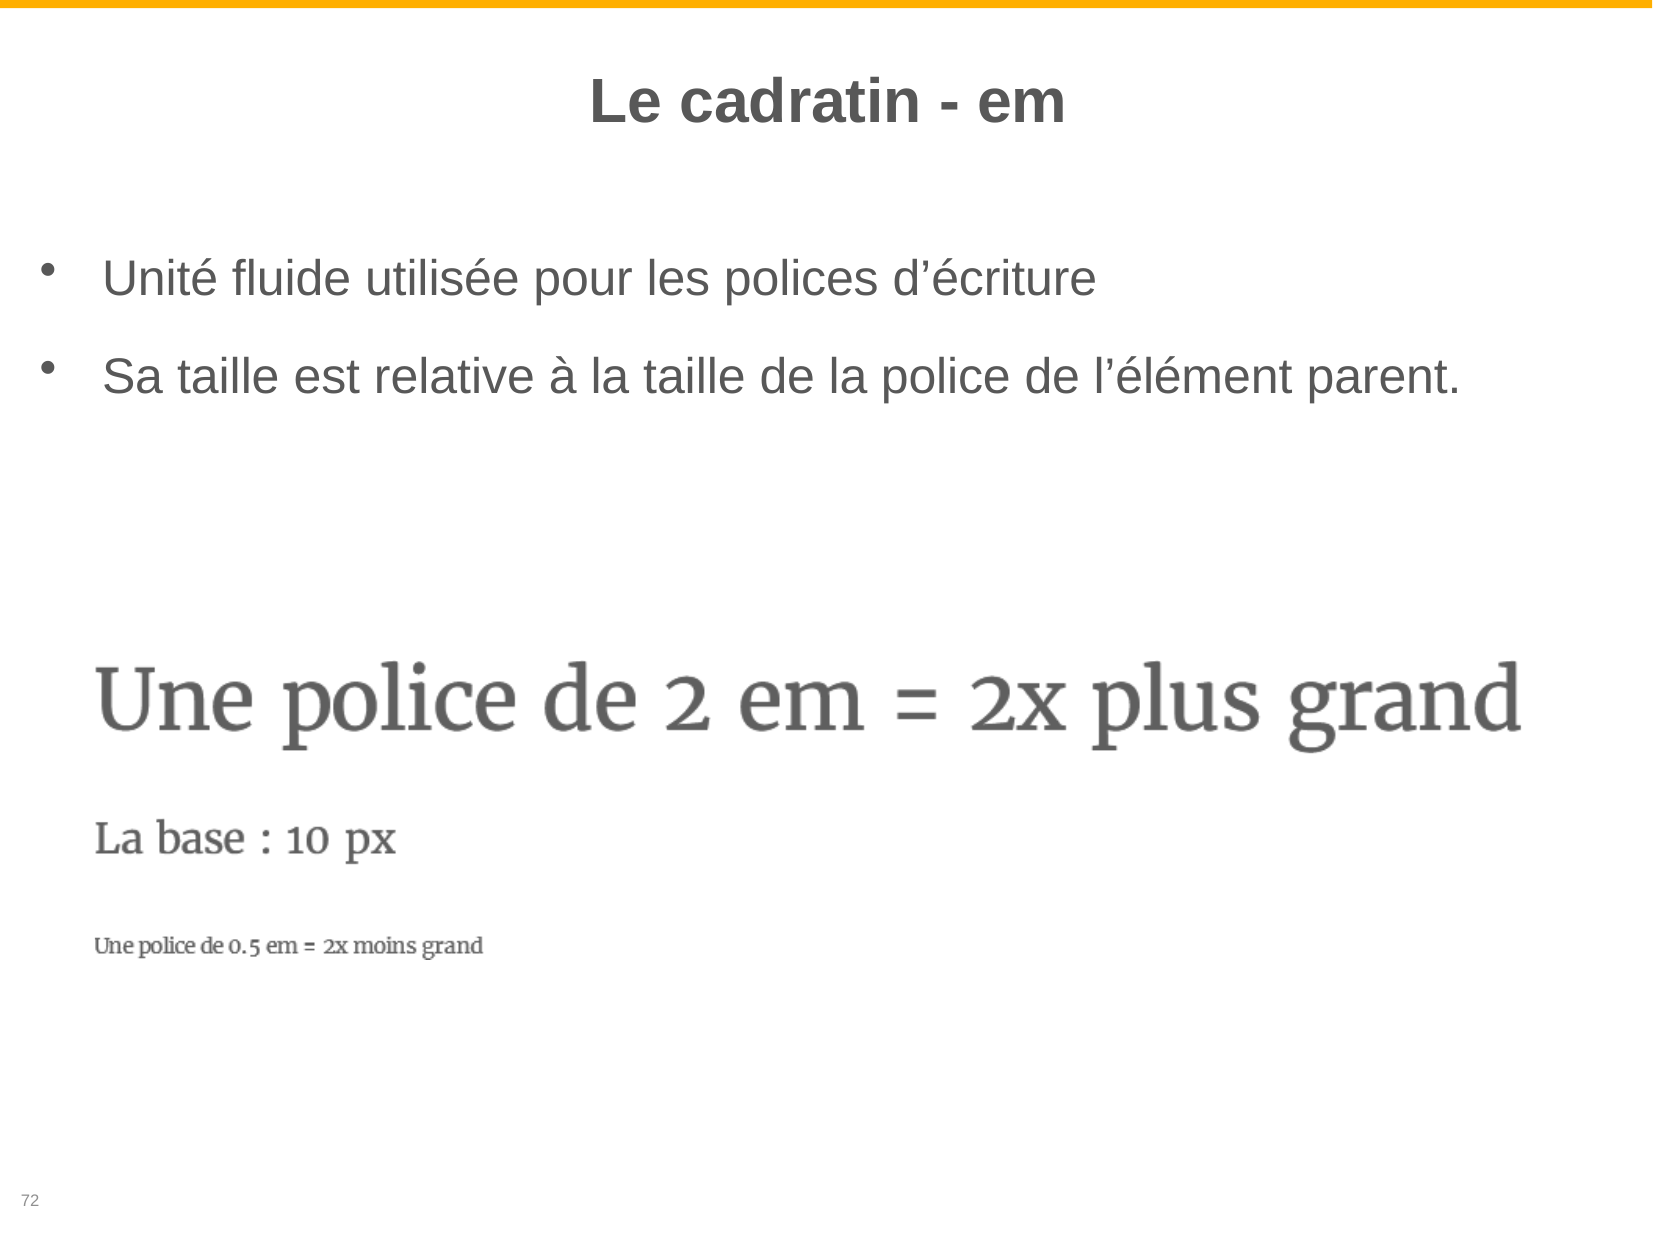

# Le cadratin - em
Unité fluide utilisée pour les polices d’écriture
Sa taille est relative à la taille de la police de l’élément parent.

72